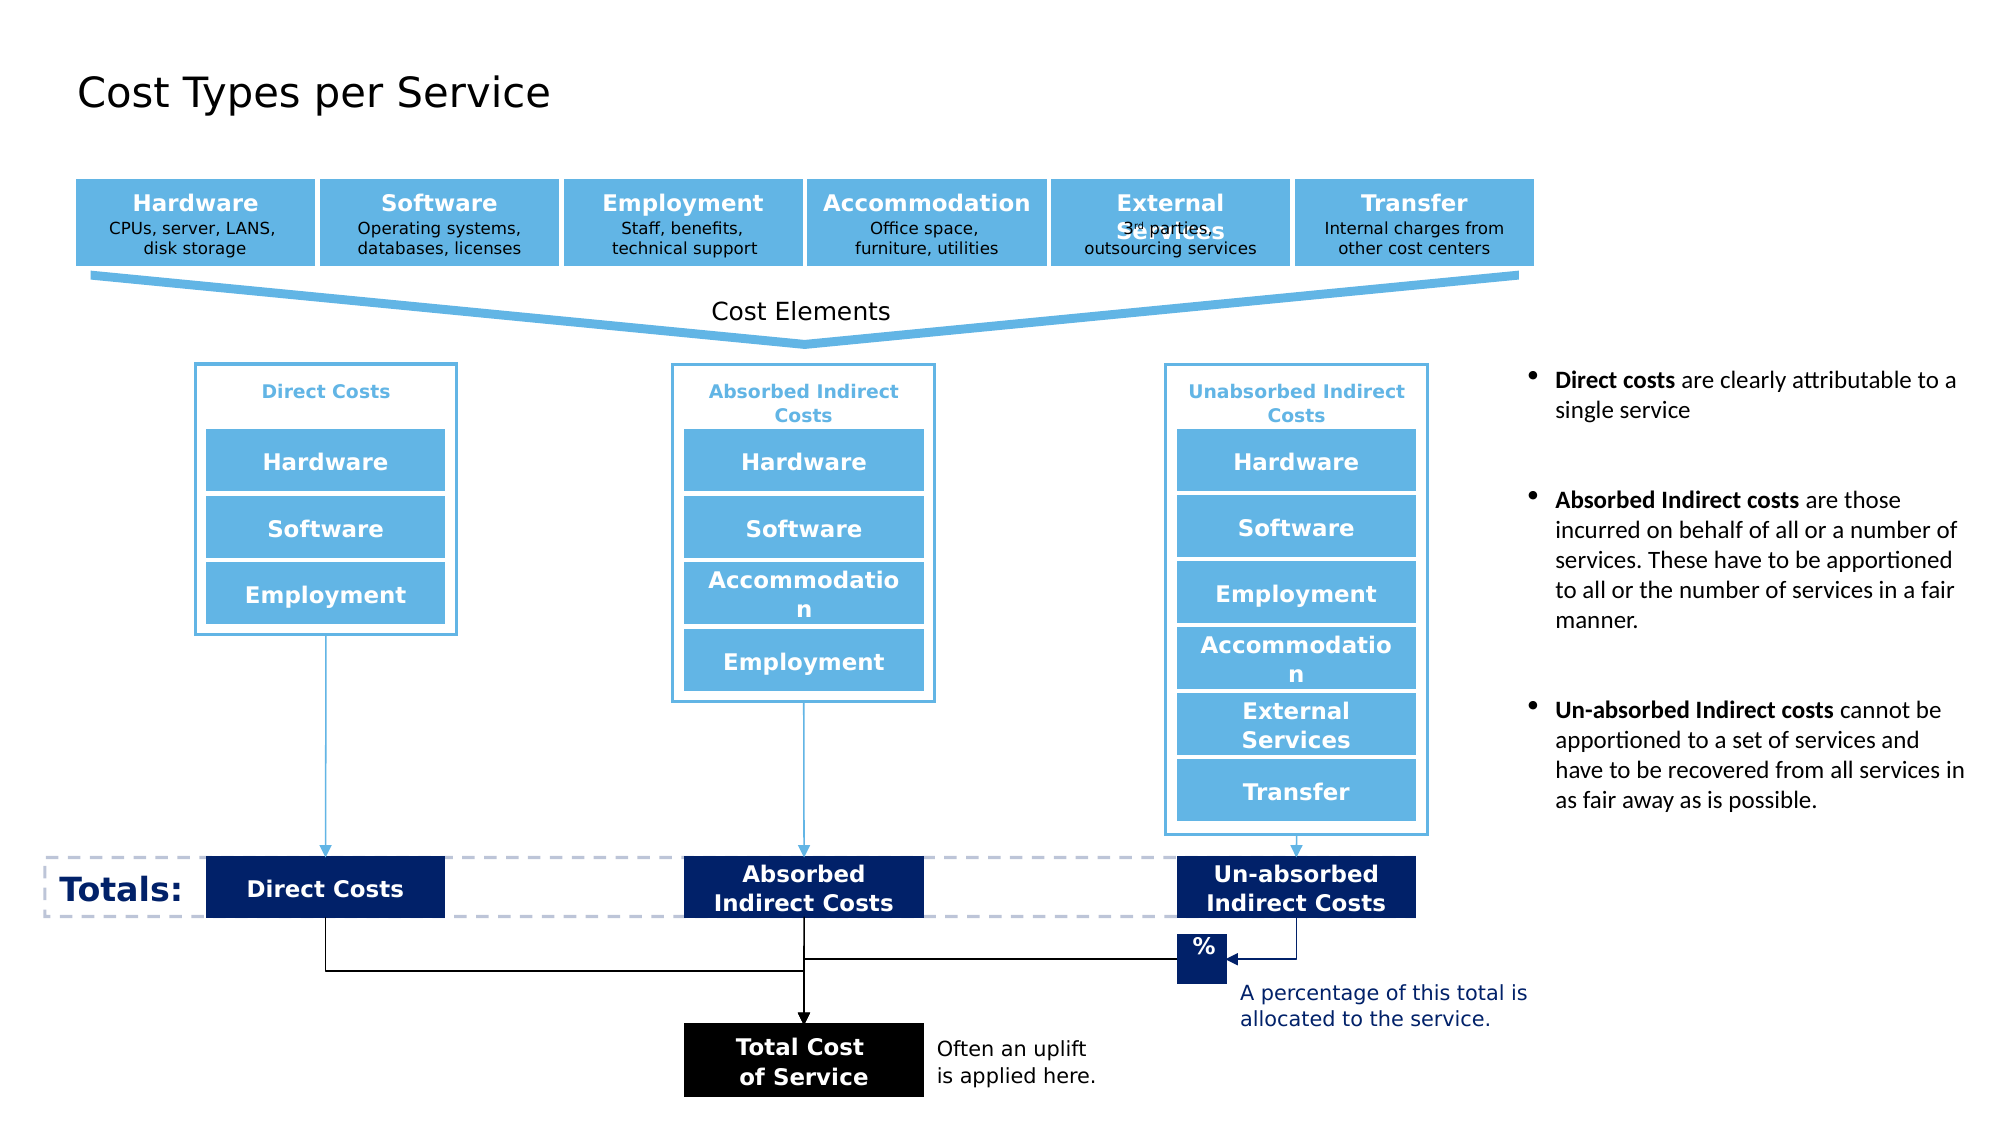

# Cost Types per Service
Employment
Transfer
Software
Accommodation
External Services
Hardware
CPUs, server, LANS,
disk storage
Operating systems, databases, licenses
Staff, benefits,
technical support
Office space,
furniture, utilities
3rd parties,
outsourcing services
Internal charges from other cost centers
Cost Elements
Direct Costs
Unabsorbed Indirect Costs
Direct costs are clearly attributable to a single service

Absorbed Indirect costs are those incurred on behalf of all or a number of services. These have to be apportioned to all or the number of services in a fair manner.

Un-absorbed Indirect costs cannot be apportioned to a set of services and have to be recovered from all services in as fair away as is possible.
Absorbed Indirect Costs
Hardware
Hardware
Hardware
Software
Software
Software
Employment
Employment
Accommodation
Accommodation
Employment
External Services
Transfer
Totals:
Direct Costs
Absorbed Indirect Costs
Un-absorbed Indirect Costs
%
A percentage of this total is allocated to the service.
Total Cost
of Service
Often an uplift is applied here.